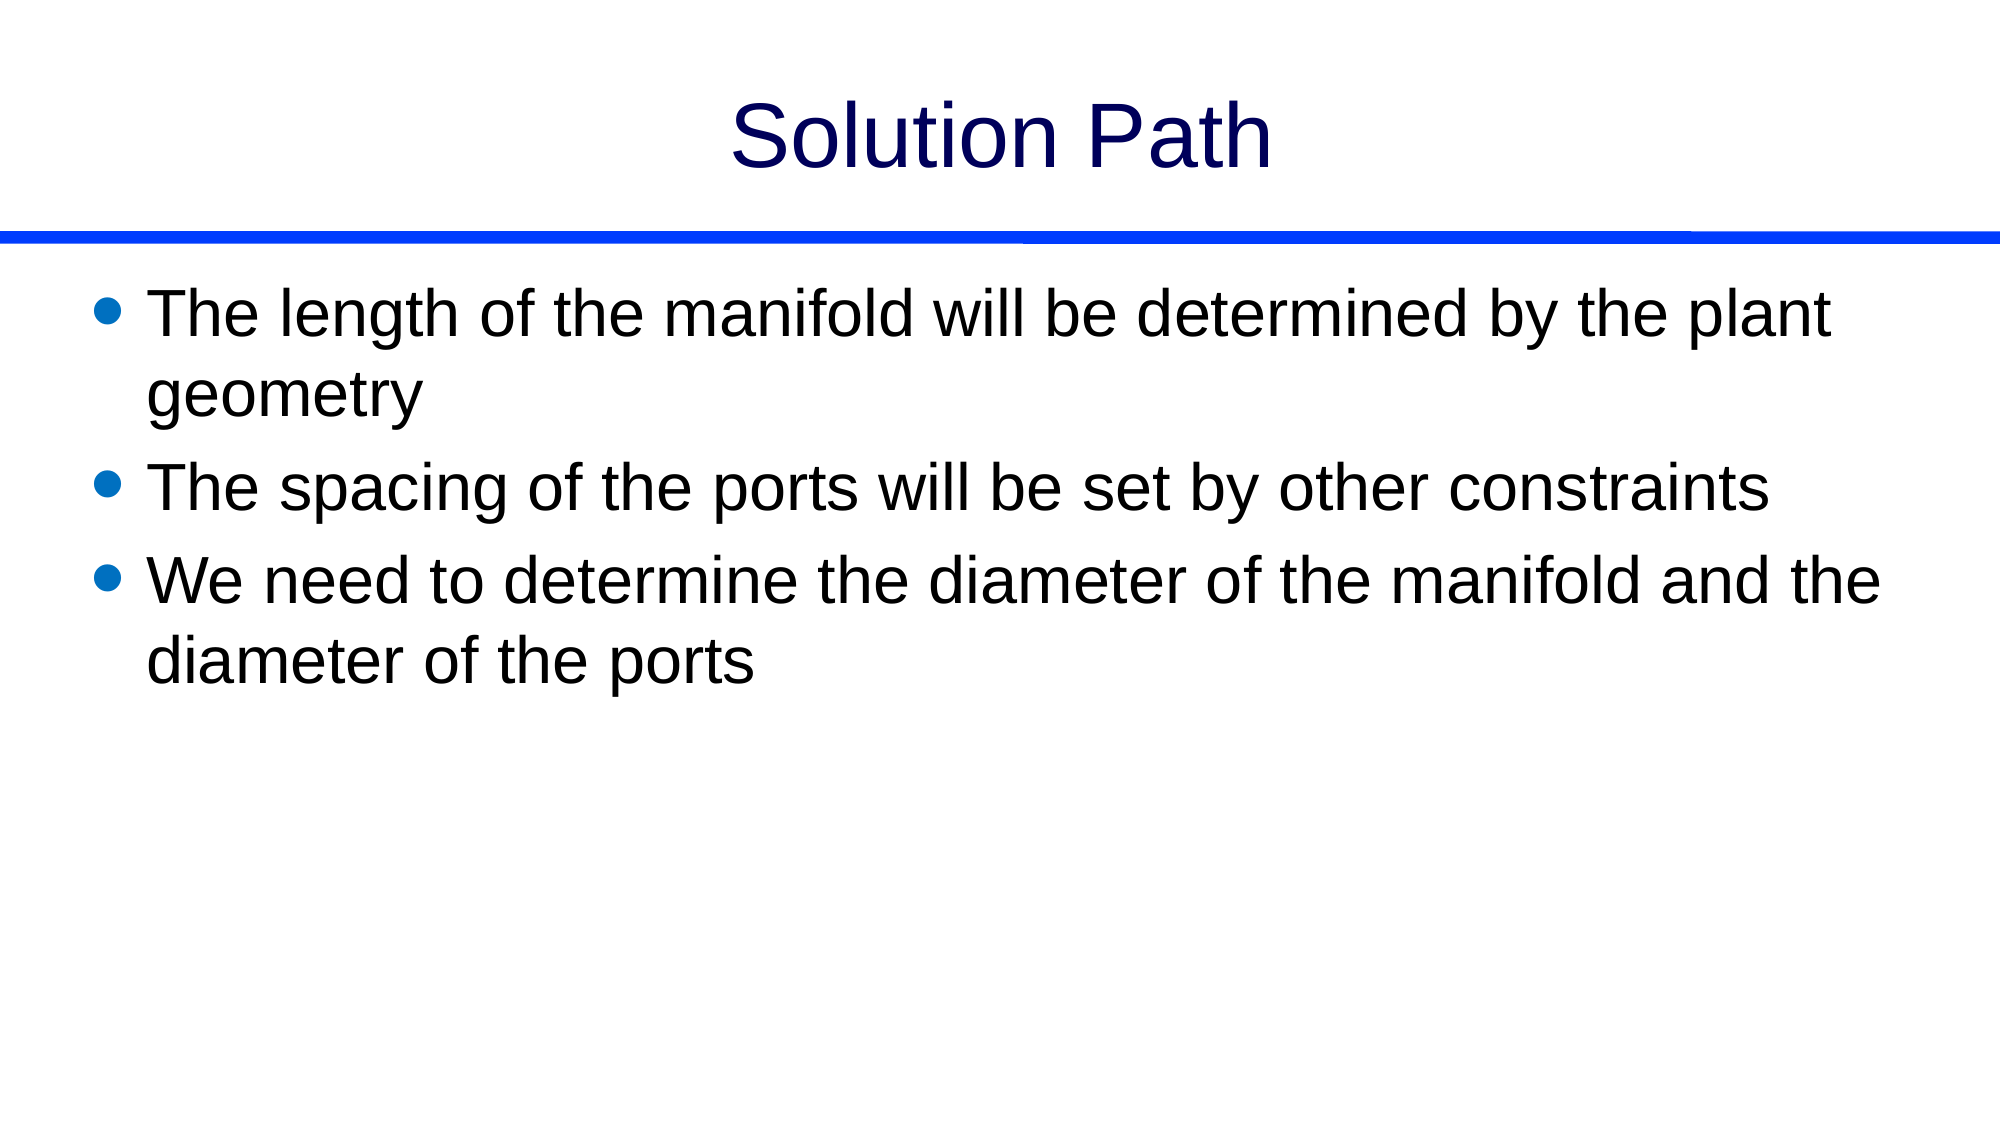

# Solution Path
The length of the manifold will be determined by the plant geometry
The spacing of the ports will be set by other constraints
We need to determine the diameter of the manifold and the diameter of the ports